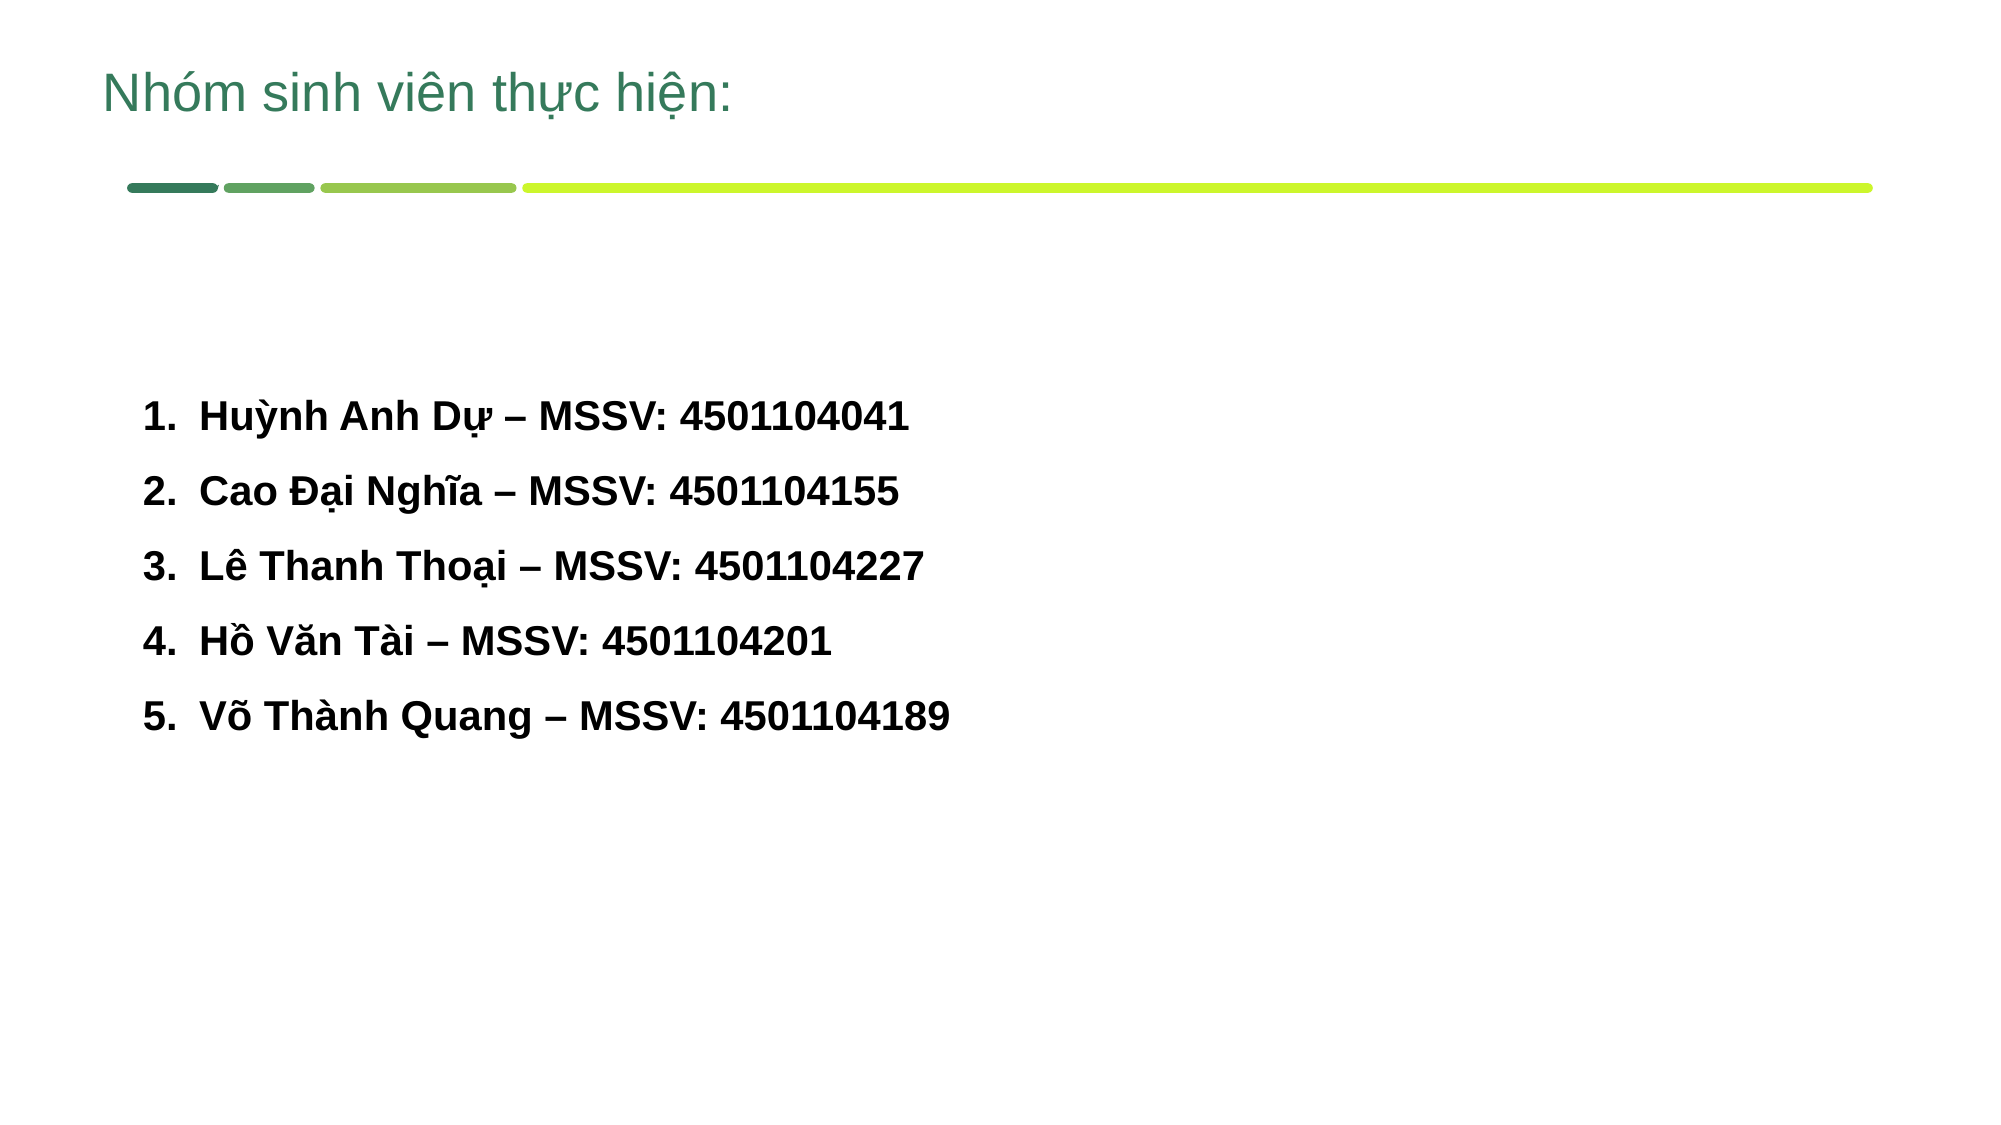

Nhóm sinh viên thực hiện:

Huỳnh Anh Dự – MSSV: 4501104041
Cao Đại Nghĩa – MSSV: 4501104155
Lê Thanh Thoại – MSSV: 4501104227
Hồ Văn Tài – MSSV: 4501104201
Võ Thành Quang – MSSV: 4501104189